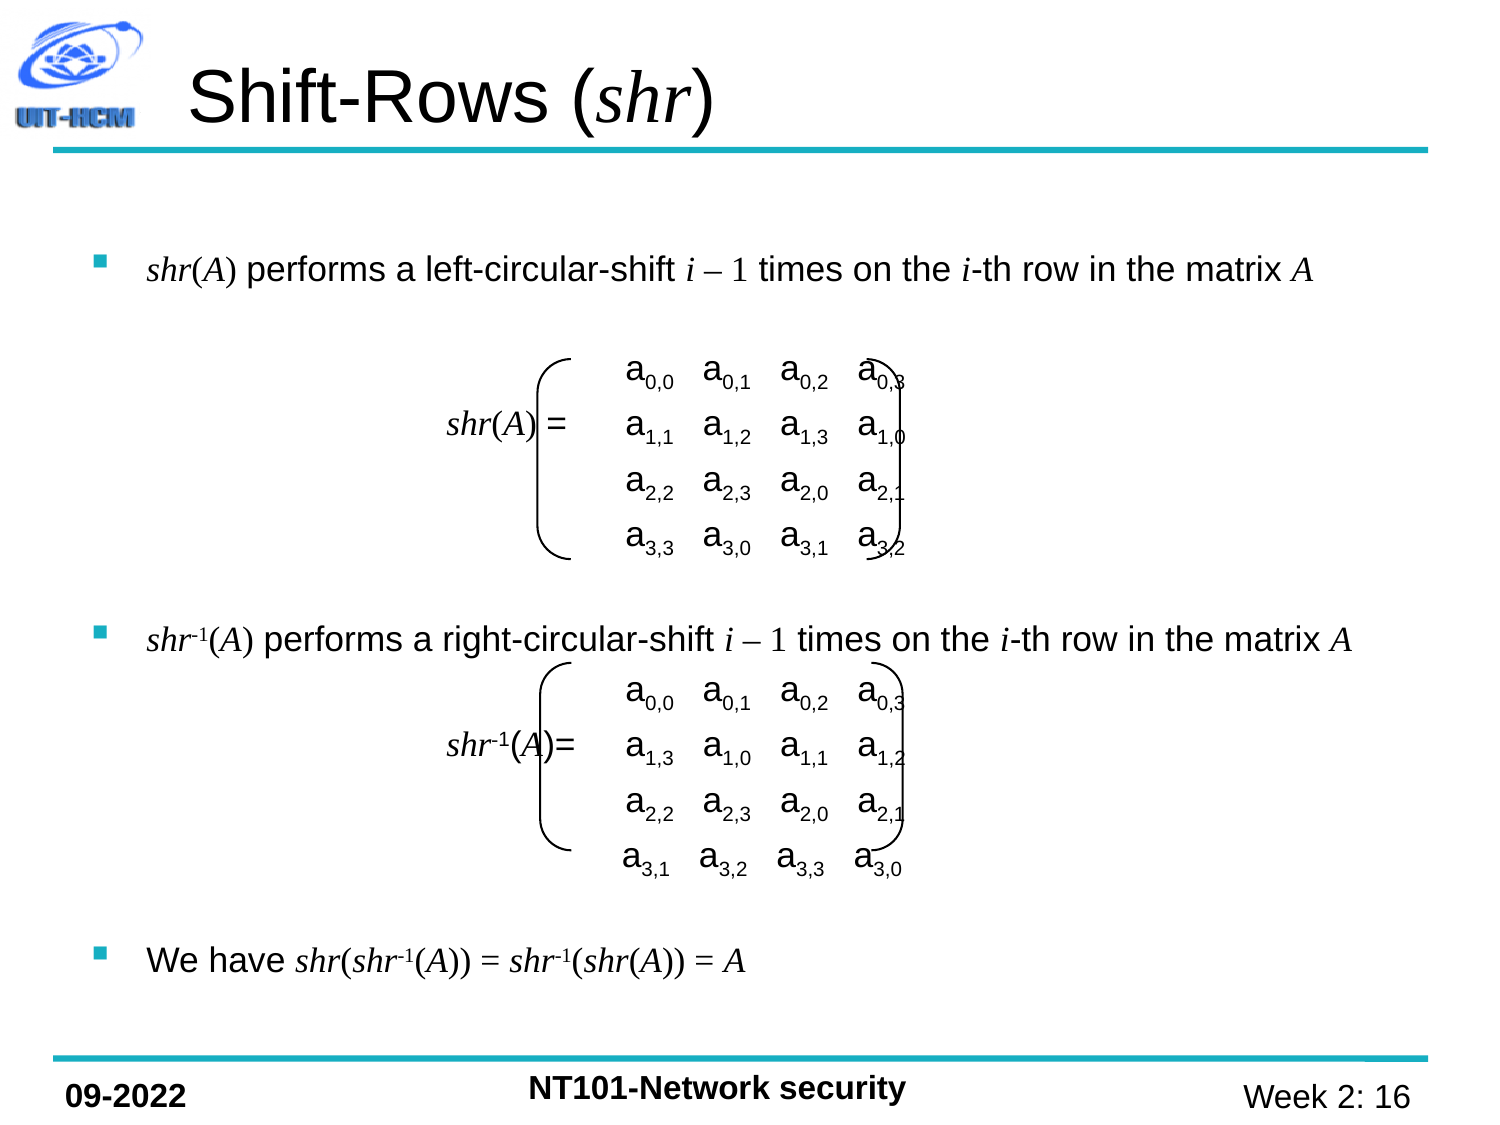

Shift-Rows (shr)
shr(A) performs a left-circular-shift i – 1 times on the i-th row in the matrix A

				   a0,0     a0,1     a0,2     a0,3
			shr(A) = 	   a1,1     a1,2     a1,3     a1,0
				   a2,2     a2,3     a2,0     a2,1
				   a3,3     a3,0     a3,1     a3,2

shr-1(A) performs a right-circular-shift i – 1 times on the i-th row in the matrix A
				   a0,0     a0,1     a0,2     a0,3
			shr-1(A)=	   a1,3     a1,0     a1,1     a1,2
				   a2,2     a2,3     a2,0     a2,1
			                  a3,1     a3,2     a3,3     a3,0

We have shr(shr-1(A)) = shr-1(shr(A)) = A